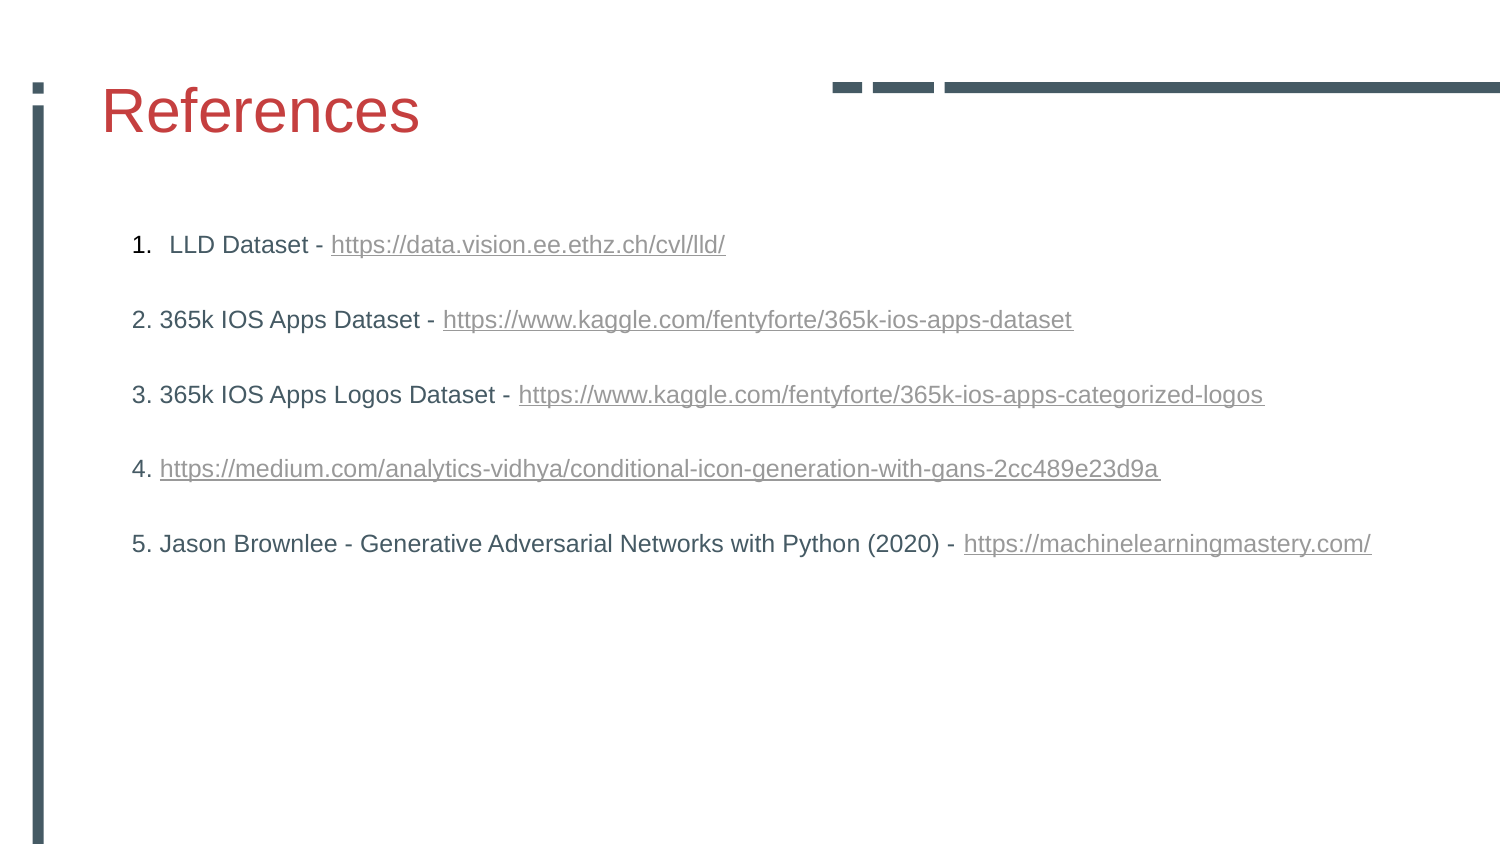

# References
LLD Dataset - https://data.vision.ee.ethz.ch/cvl/lld/
2. 365k IOS Apps Dataset - https://www.kaggle.com/fentyforte/365k-ios-apps-dataset
3. 365k IOS Apps Logos Dataset - https://www.kaggle.com/fentyforte/365k-ios-apps-categorized-logos
4. https://medium.com/analytics-vidhya/conditional-icon-generation-with-gans-2cc489e23d9a
5. Jason Brownlee - Generative Adversarial Networks with Python (2020) - https://machinelearningmastery.com/